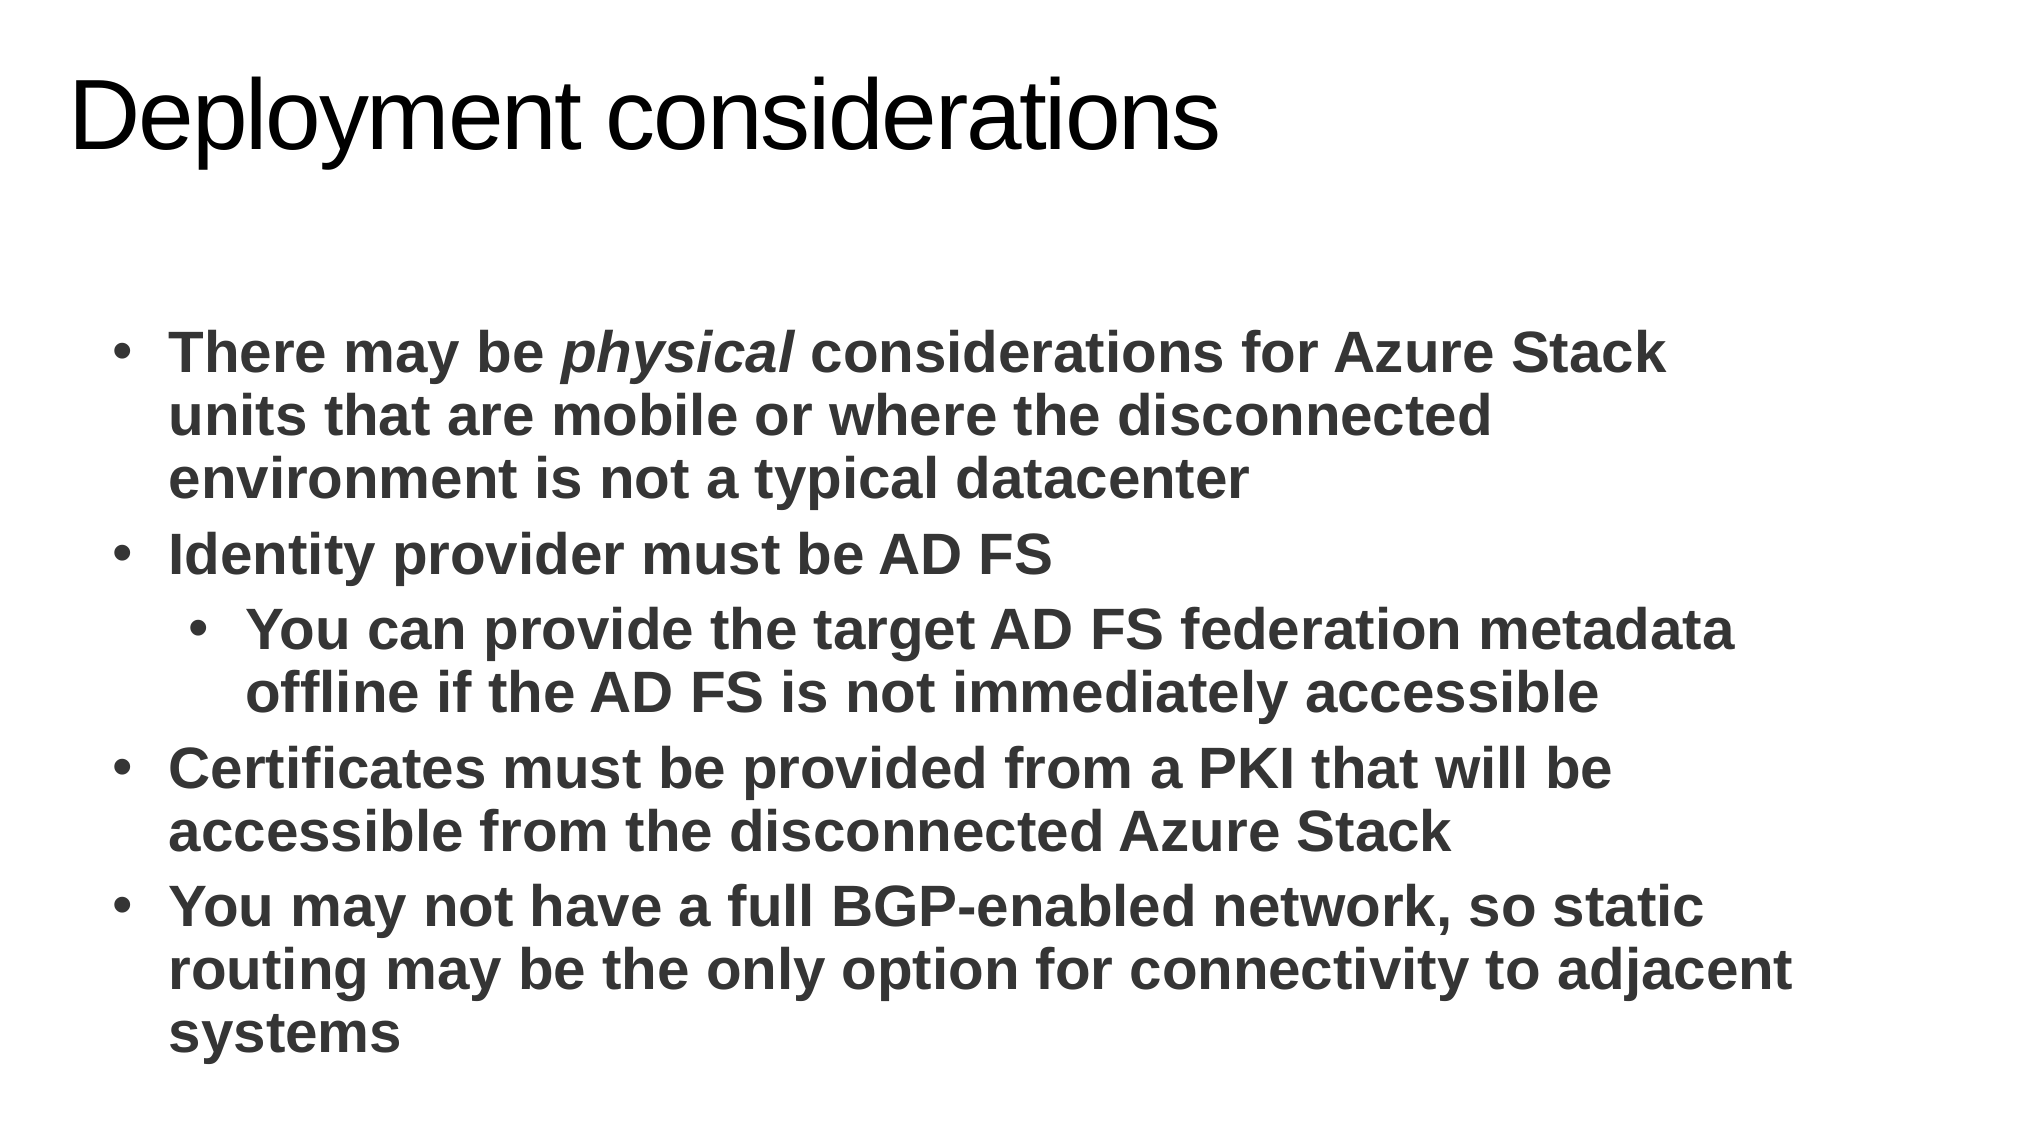

# Deployment considerations
There may be physical considerations for Azure Stack units that are mobile or where the disconnected environment is not a typical datacenter
Identity provider must be AD FS
You can provide the target AD FS federation metadata offline if the AD FS is not immediately accessible
Certificates must be provided from a PKI that will be accessible from the disconnected Azure Stack
You may not have a full BGP-enabled network, so static routing may be the only option for connectivity to adjacent systems